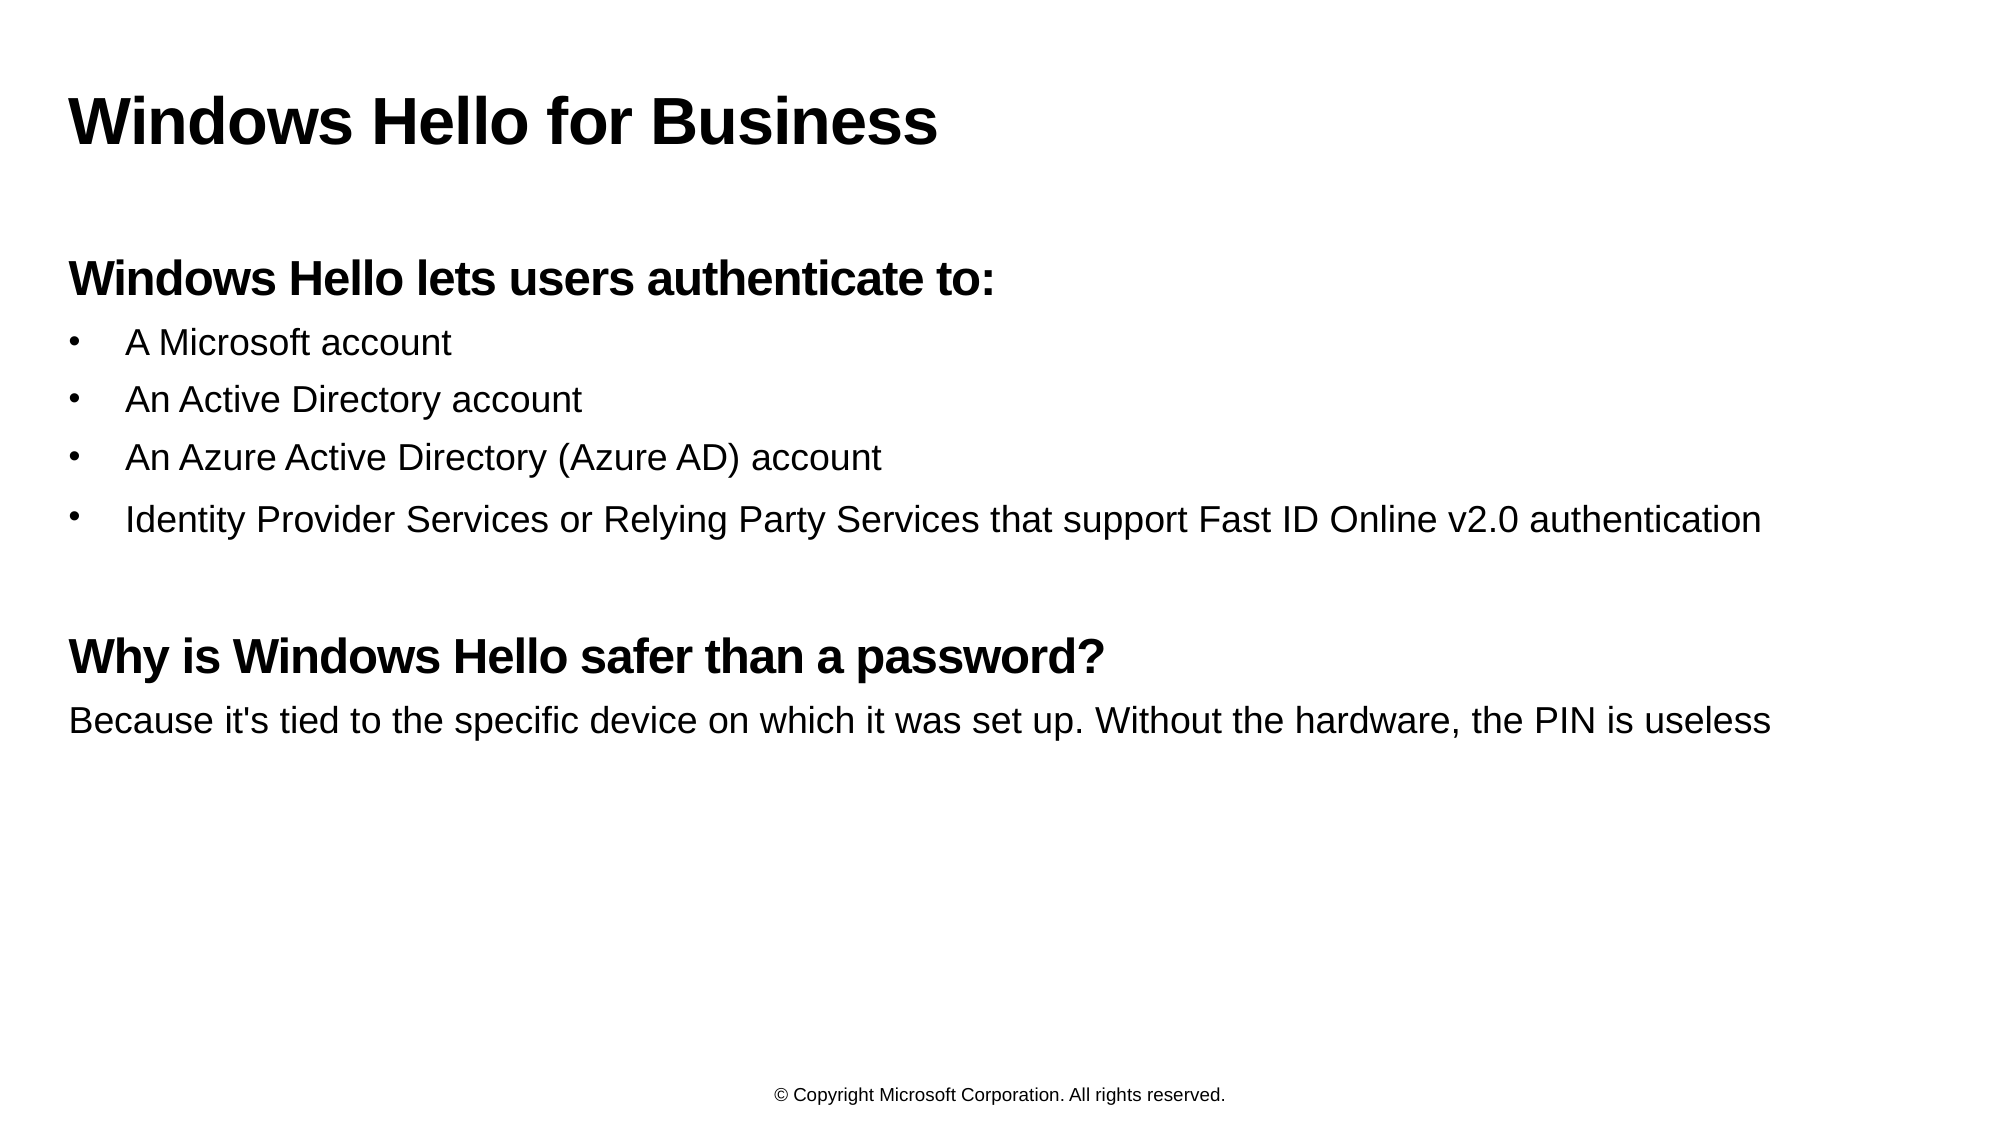

# Windows Hello for Business
Windows Hello lets users authenticate to:
A Microsoft account
An Active Directory account
An Azure Active Directory (Azure AD) account
Identity Provider Services or Relying Party Services that support Fast ID Online v2.0 authentication

Why is Windows Hello safer than a password?
Because it's tied to the specific device on which it was set up. Without the hardware, the PIN is useless